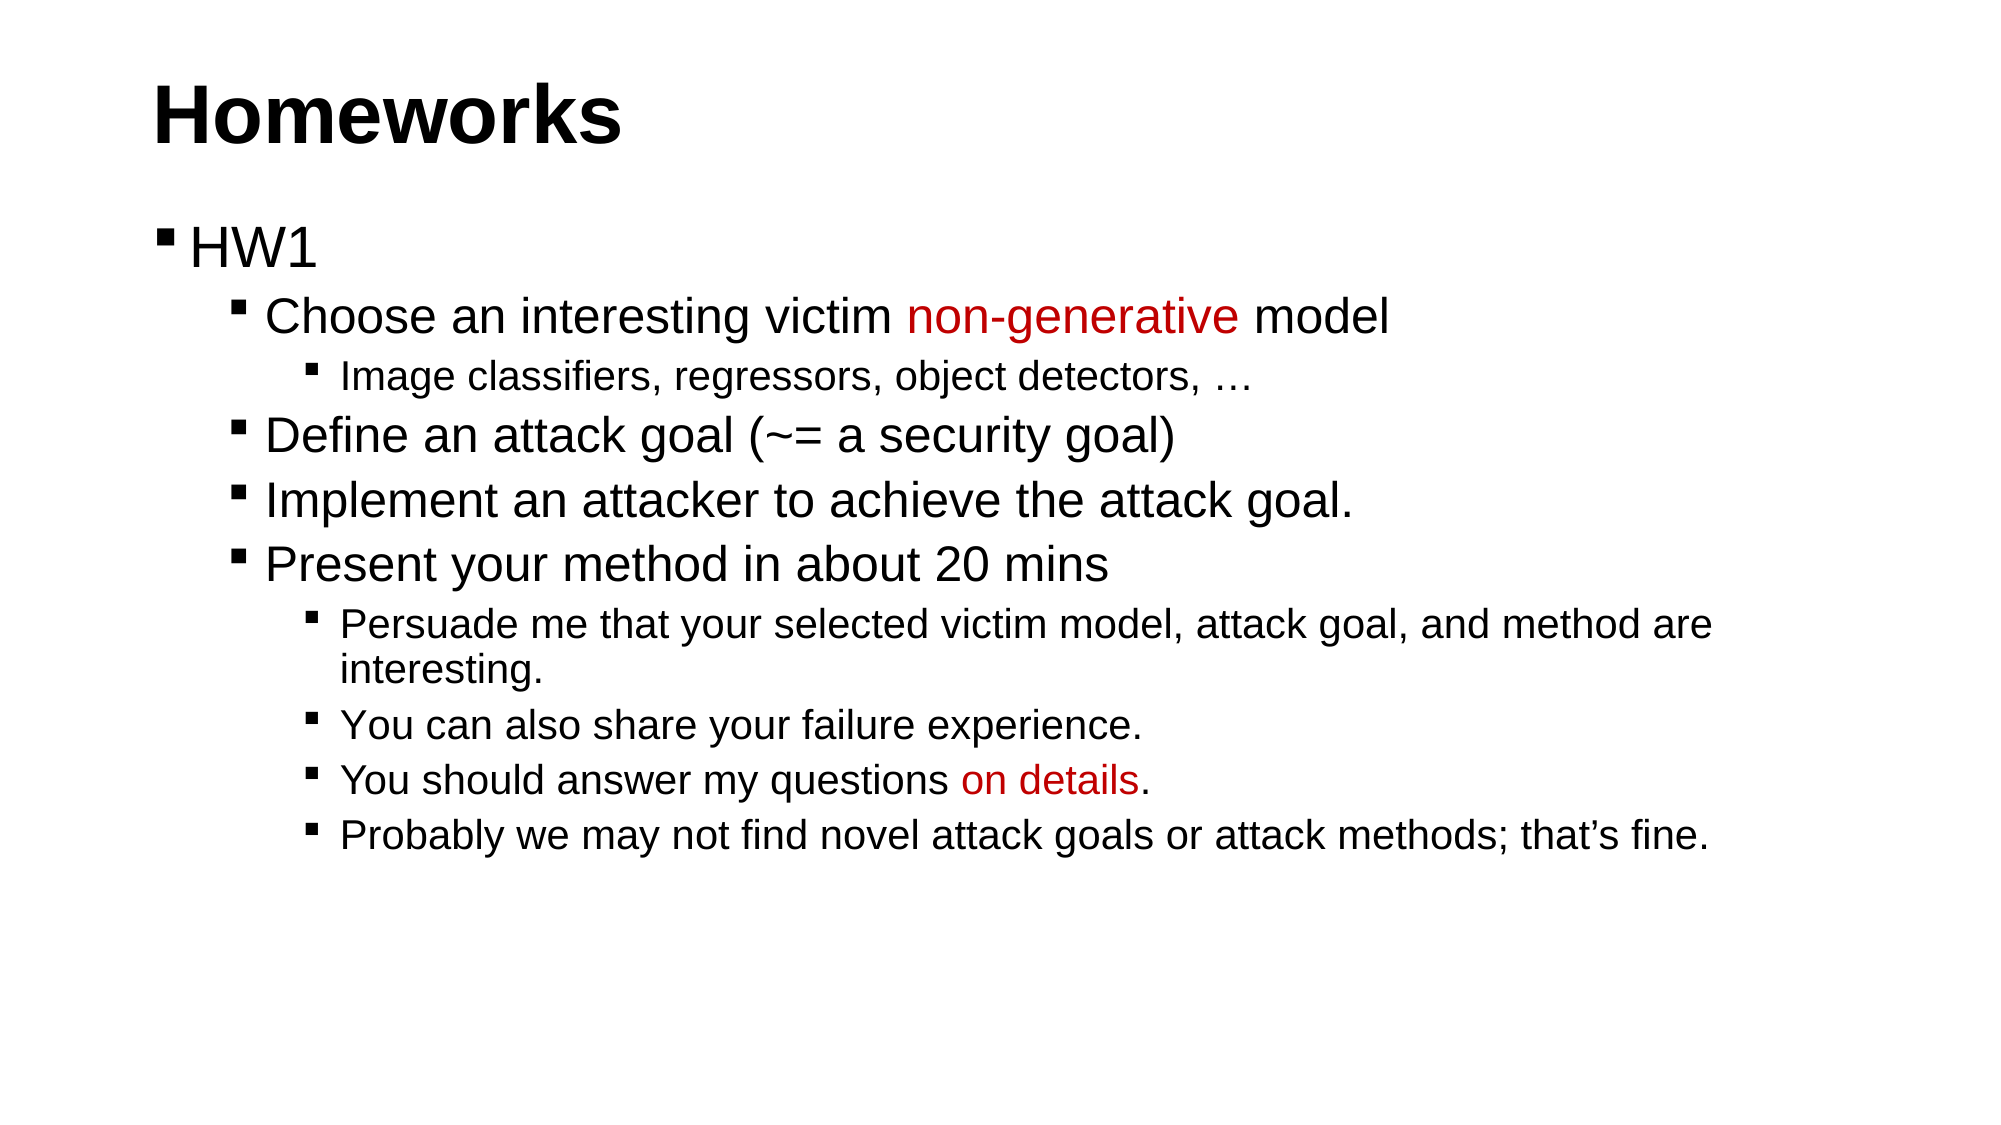

# Homeworks
HW1
Choose an interesting victim non-generative model
Image classifiers, regressors, object detectors, …
Define an attack goal (~= a security goal)
Implement an attacker to achieve the attack goal.
Present your method in about 20 mins
Persuade me that your selected victim model, attack goal, and method are interesting.
You can also share your failure experience.
You should answer my questions on details.
Probably we may not find novel attack goals or attack methods; that’s fine.